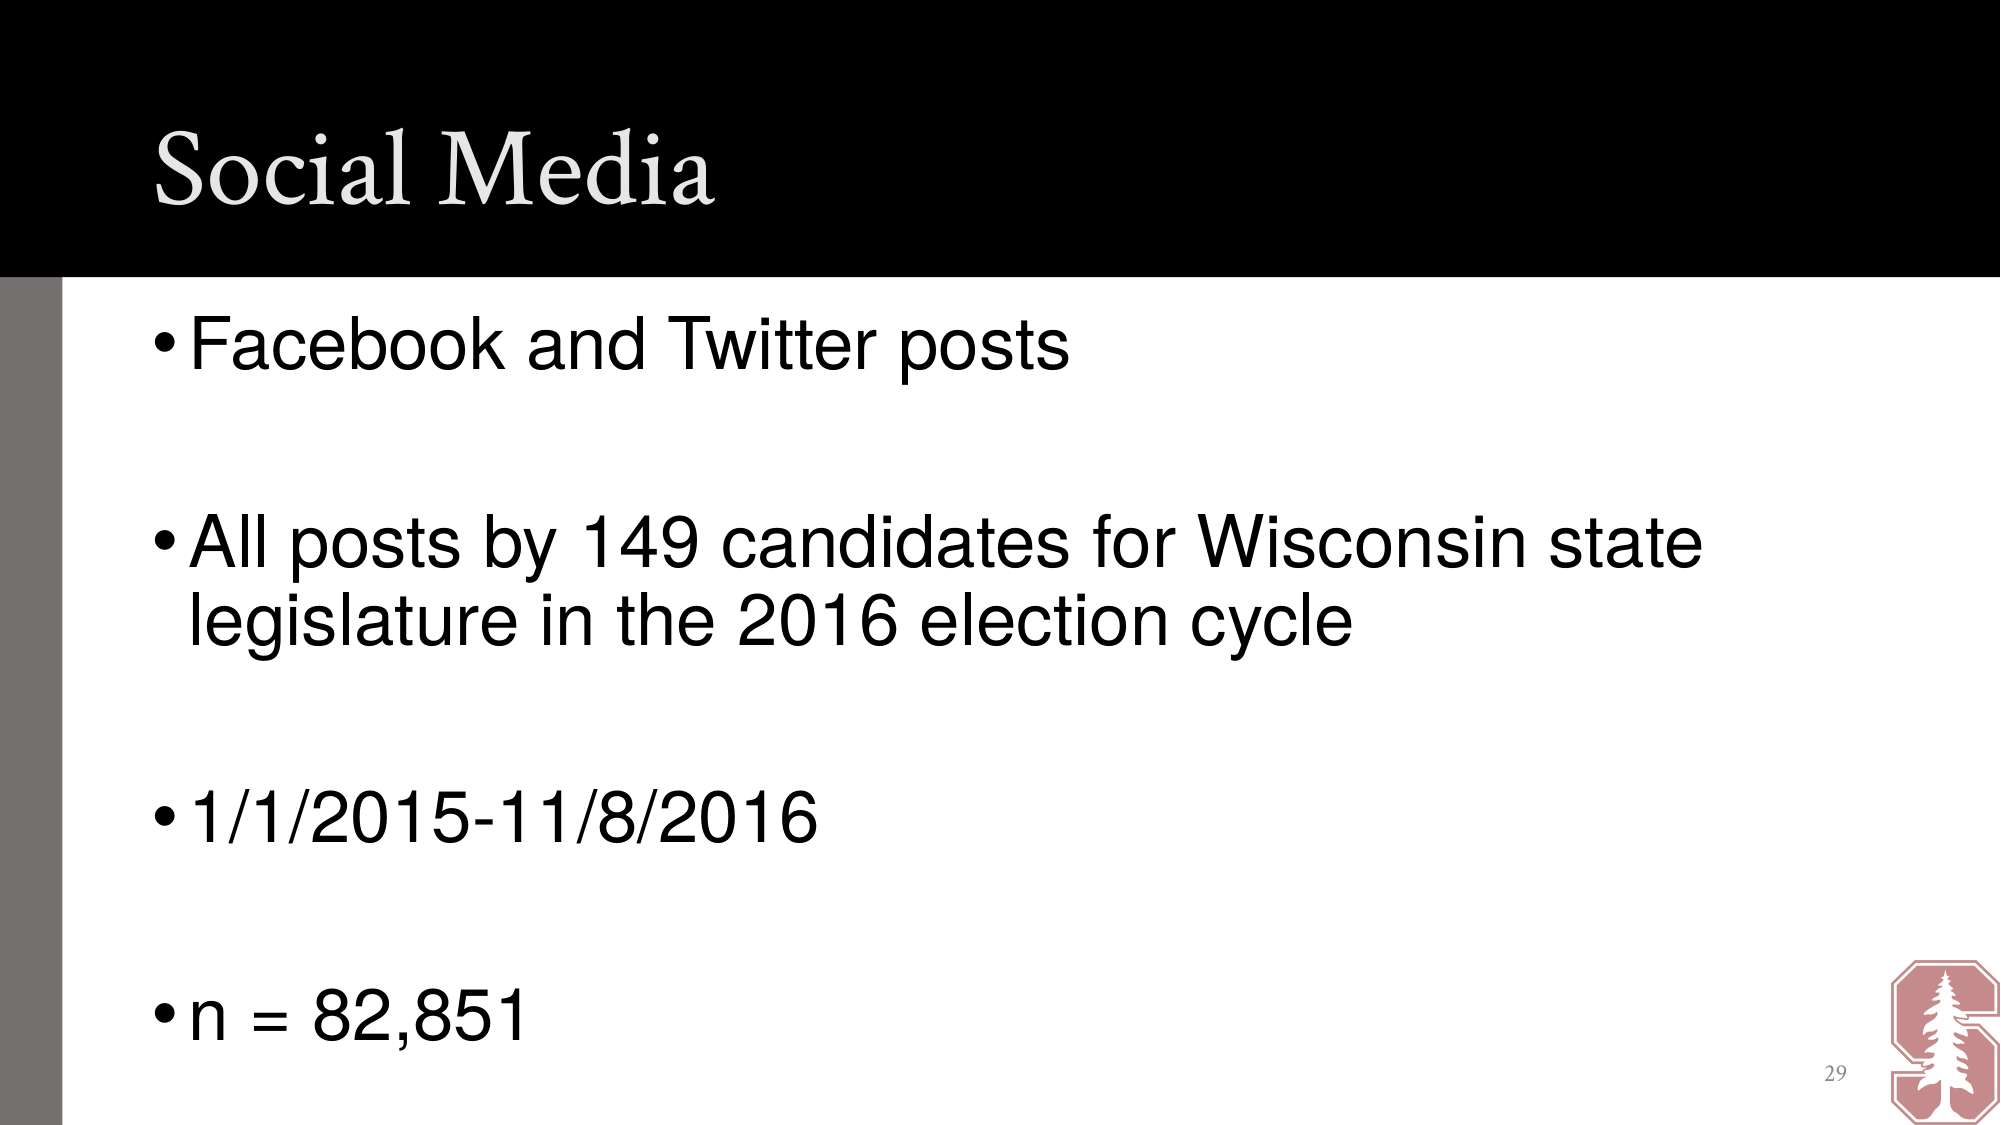

# Social Media
Facebook and Twitter posts

All posts by 149 candidates for Wisconsin state legislature in the 2016 election cycle

1/1/2015-11/8/2016

n = 82,851

29